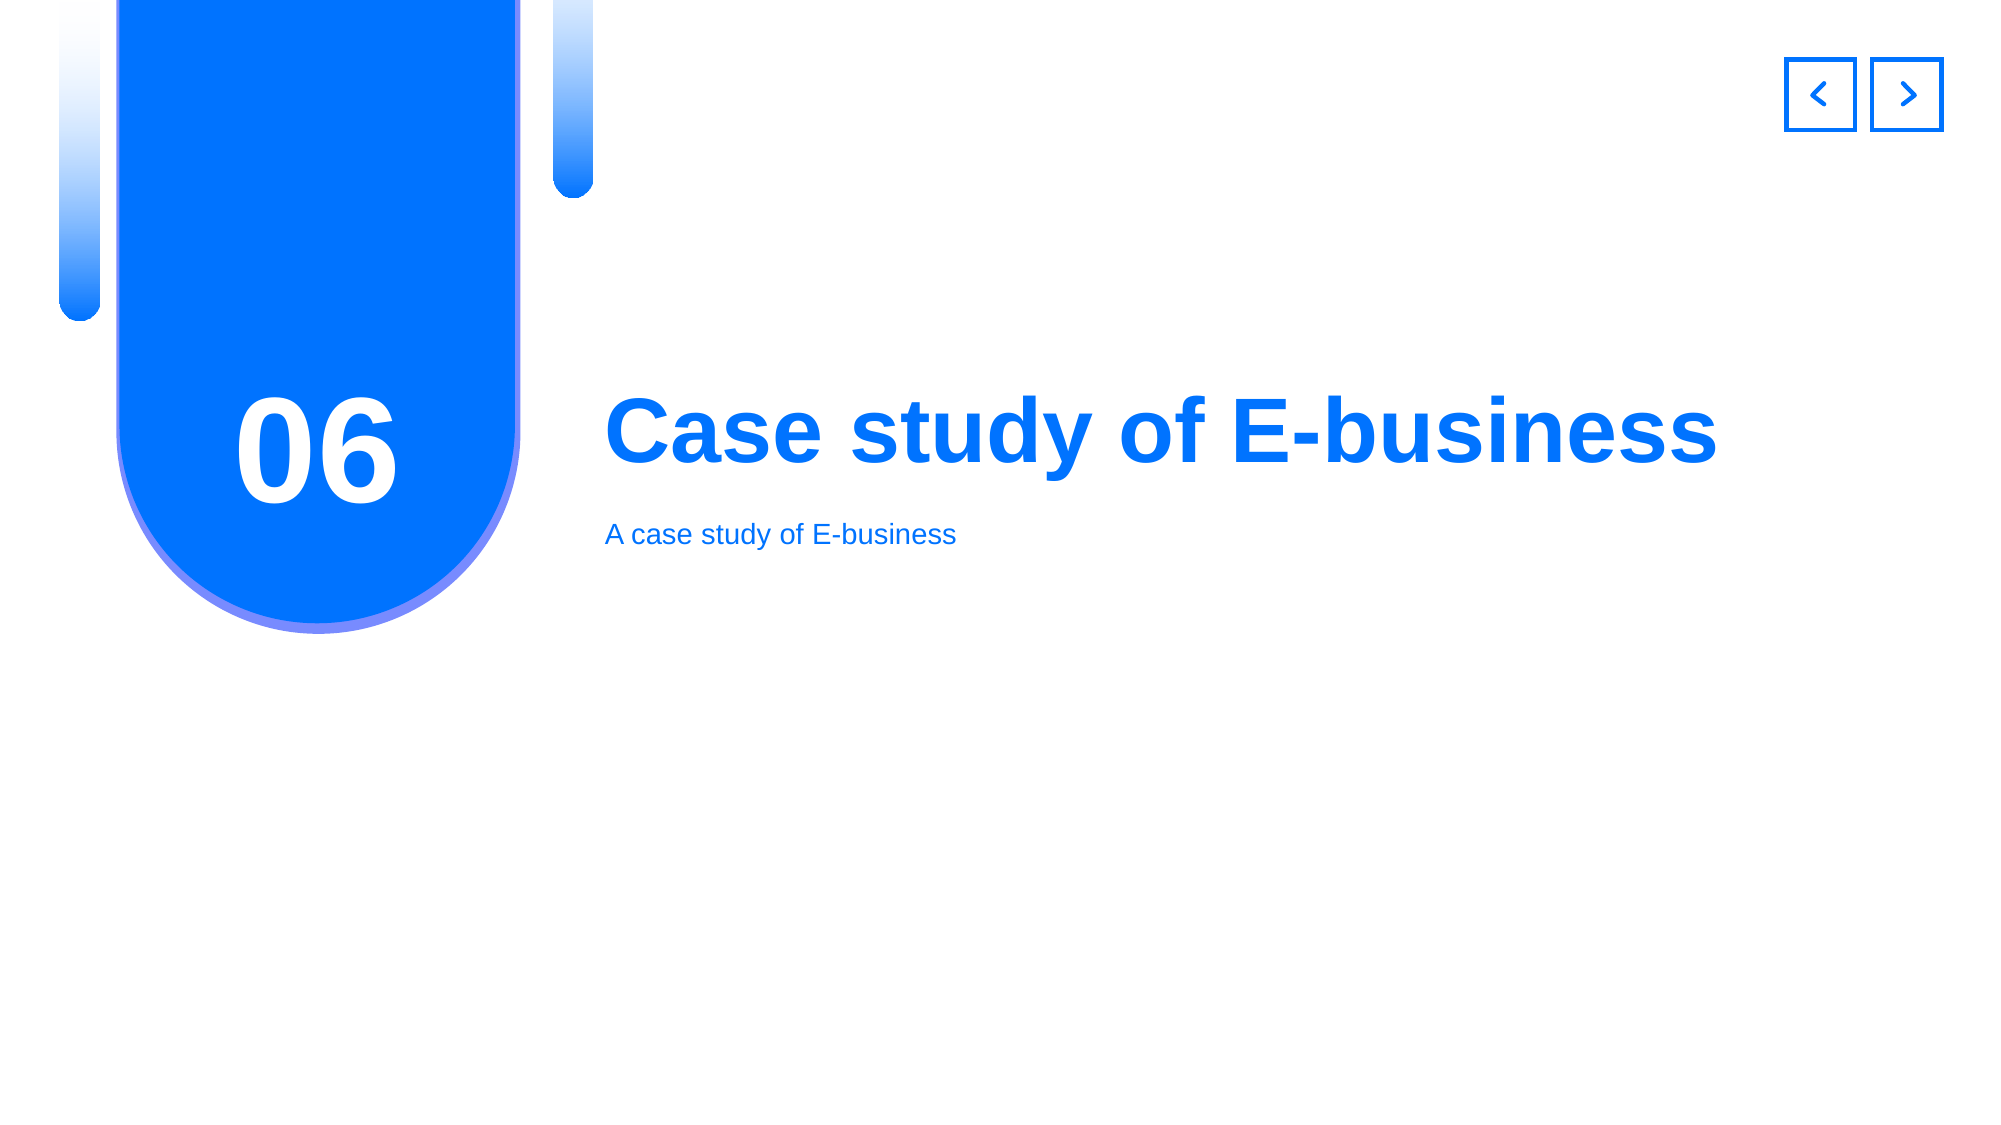

Case study of E-business
06
A case study of E-business